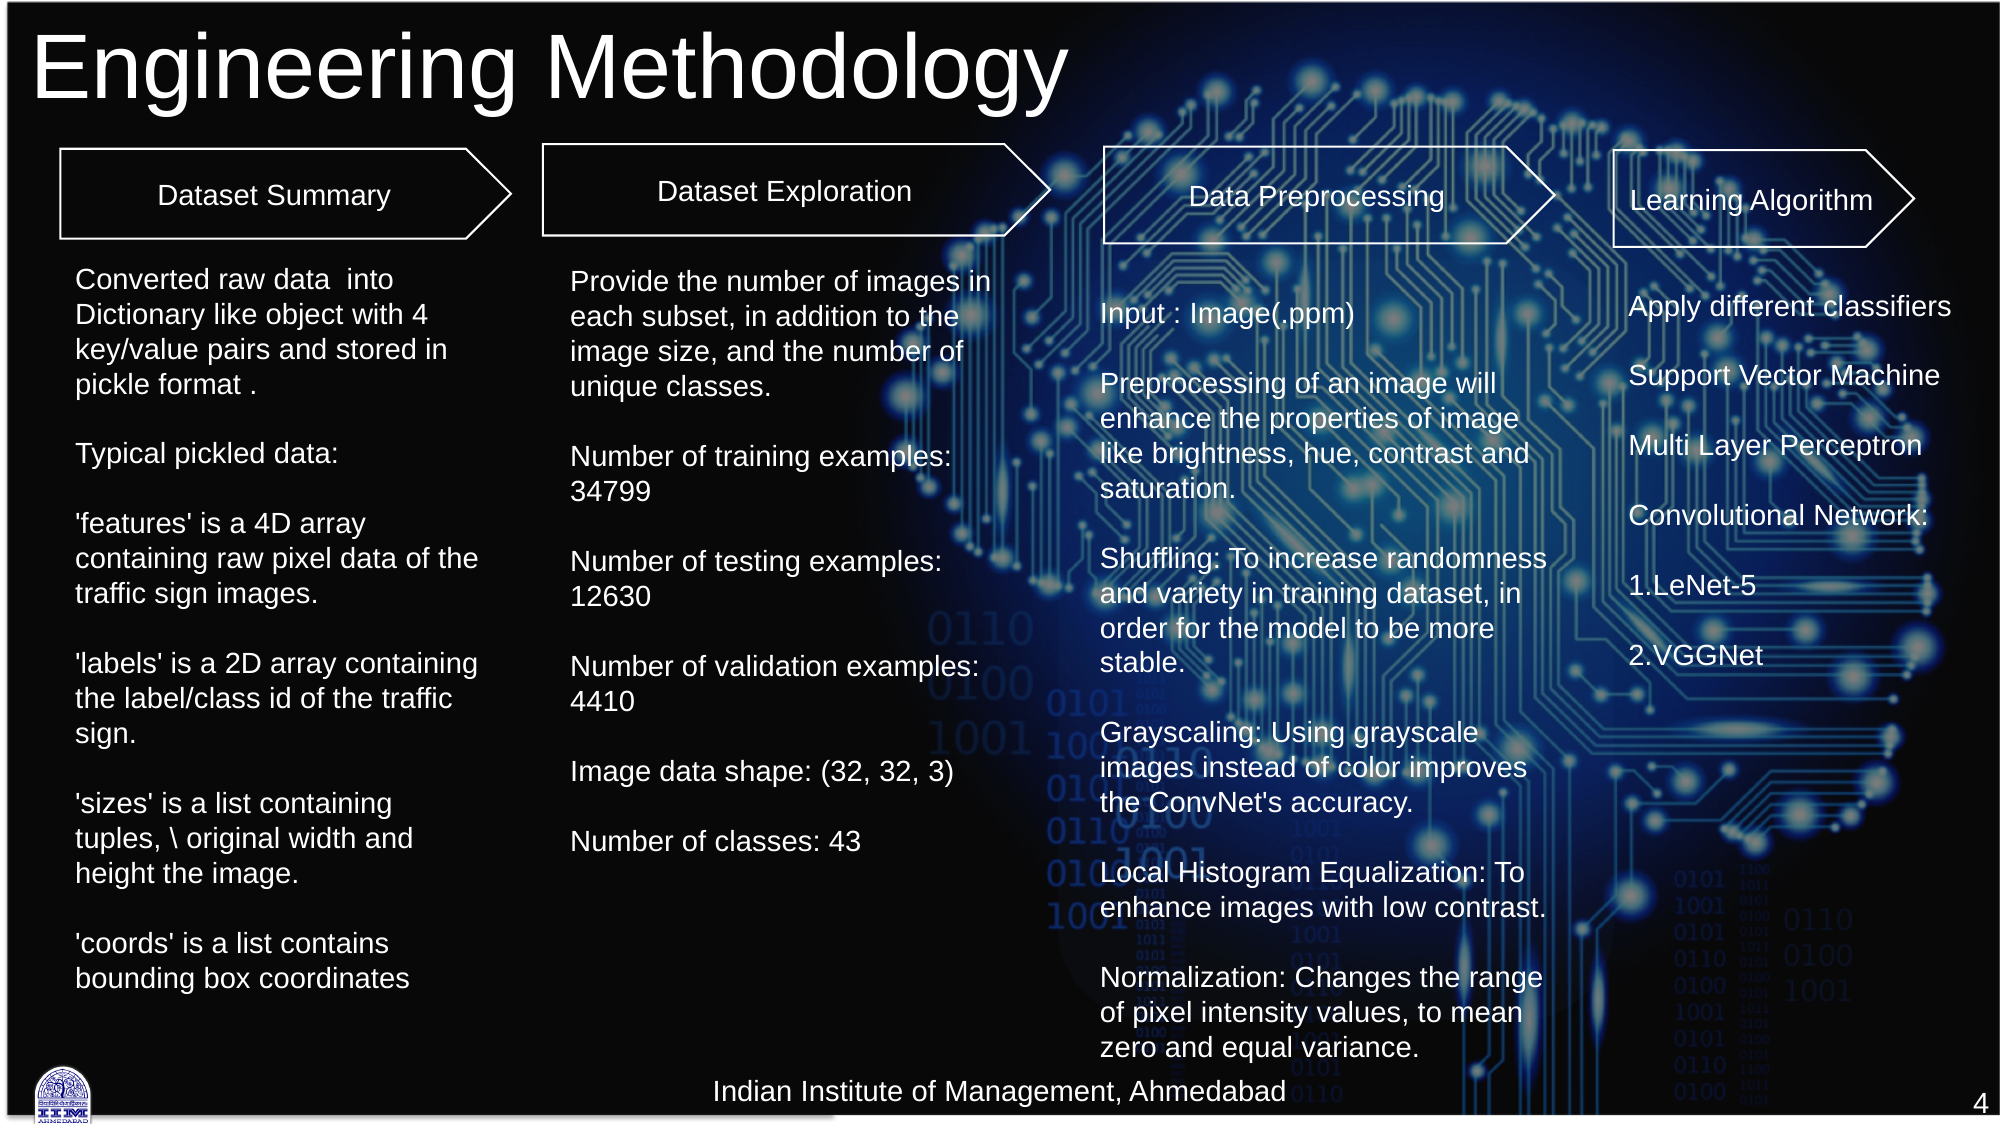

# Engineering Methodology
Dataset Exploration
Data Preprocessing
Dataset Summary
Learning Algorithm
Converted raw data  into Dictionary like object with 4 key/value pairs and stored in pickle format .

Typical pickled data:

'features' is a 4D array containing raw pixel data of the traffic sign images.

'labels' is a 2D array containing the label/class id of the traffic sign.

'sizes' is a list containing tuples, \ original width and height the image.

'coords' is a list contains bounding box coordinates
Provide the number of images in each subset, in addition to the image size, and the number of unique classes.

Number of training examples:  34799

Number of testing examples:  12630

Number of validation examples:  4410

Image data shape: (32, 32, 3)

Number of classes: 43

Input : Image(.ppm)

Preprocessing of an image will enhance the properties of image like brightness, hue, contrast and saturation.

Shuffling: To increase randomness and variety in training dataset, in order for the model to be more stable.

Grayscaling: Using grayscale images instead of color improves the ConvNet's accuracy.

Local Histogram Equalization: To enhance images with low contrast.

Normalization: Changes the range of pixel intensity values, to mean zero and equal variance.
Apply different classifiers

Support Vector Machine

Multi Layer Perceptron

Convolutional Network:

LeNet-5

VGGNet

Indian Institute of Management, Ahmedabad
4